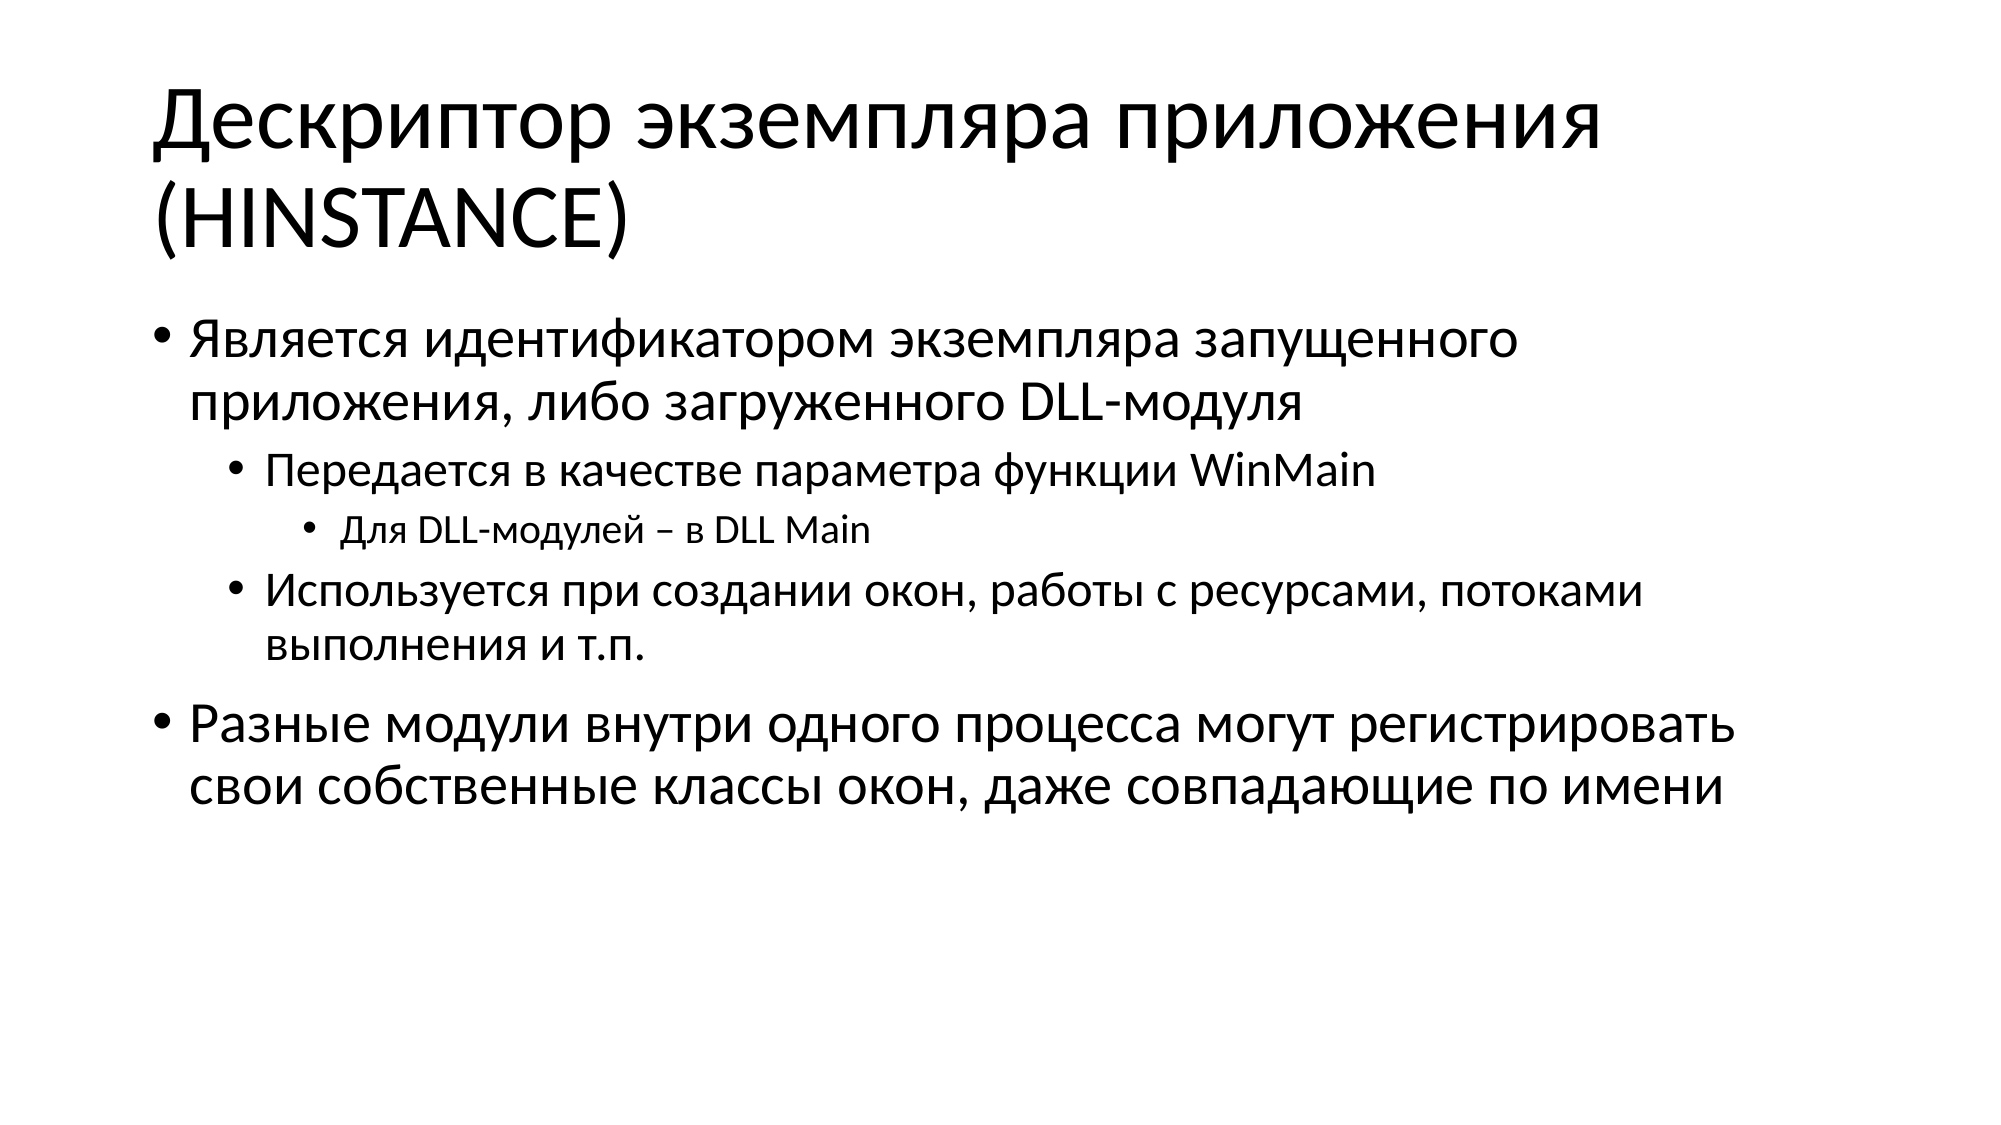

# Дескриптор экземпляра приложения (HINSTANCE)
Является идентификатором экземпляра запущенного приложения, либо загруженного DLL-модуля
Передается в качестве параметра функции WinMain
Для DLL-модулей – в DLL Main
Используется при создании окон, работы с ресурсами, потоками выполнения и т.п.
Разные модули внутри одного процесса могут регистрировать свои собственные классы окон, даже совпадающие по имени